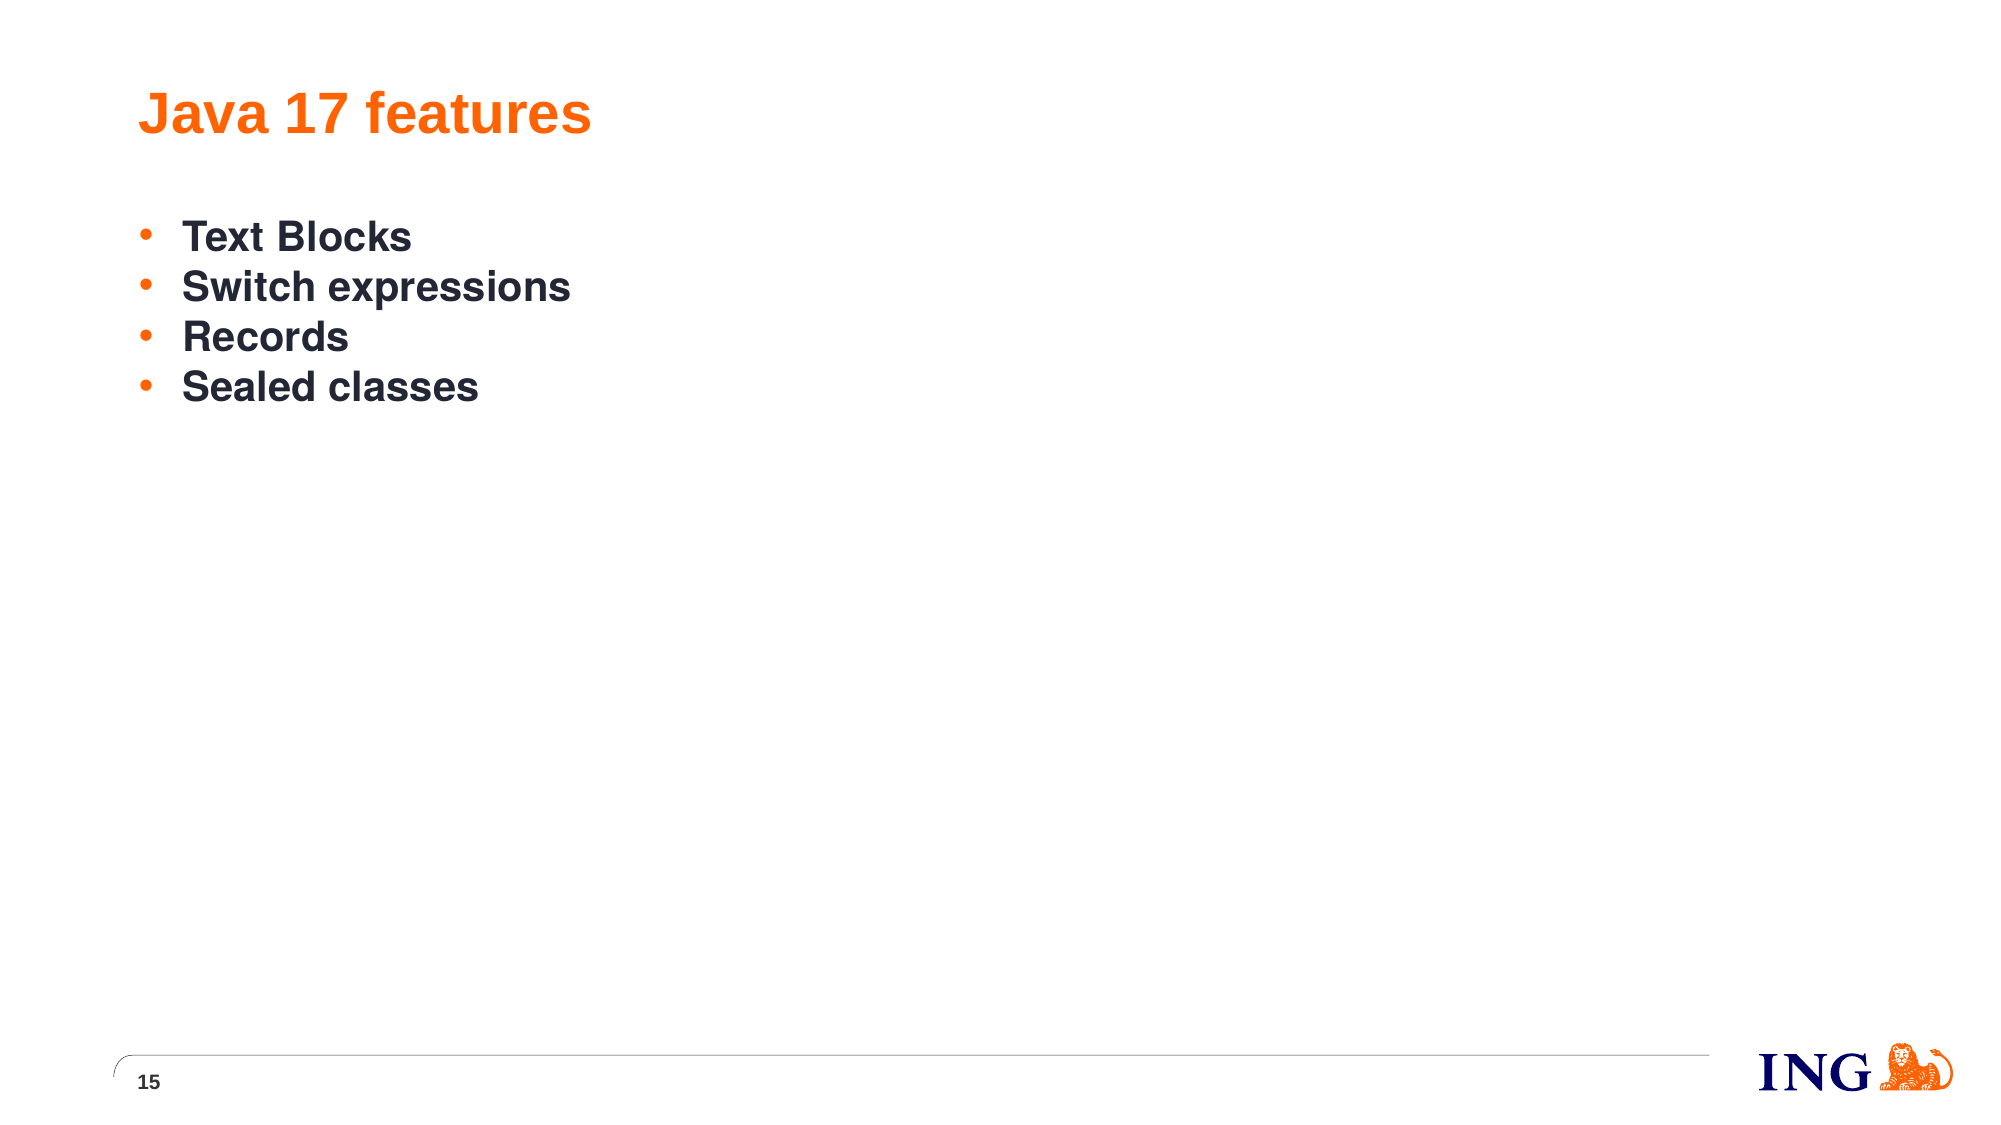

# Java 17 features
Text Blocks
Switch expressions
Records
Sealed classes

15